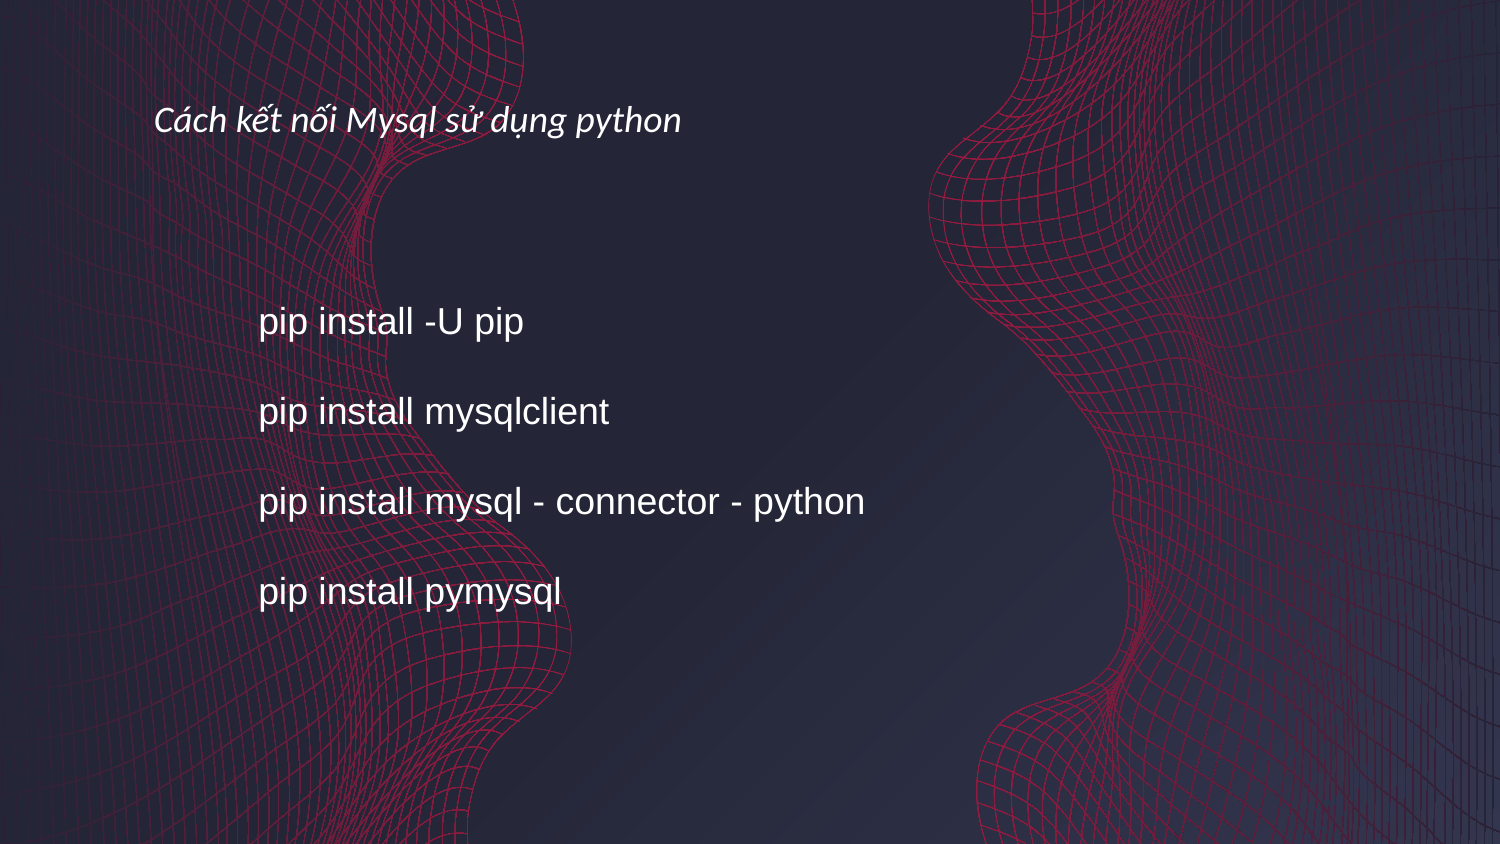

Cách kết nối Mysql sử dụng python
pip install -U pip

pip install mysqlclient

pip install mysql - connector - python

pip install pymysql